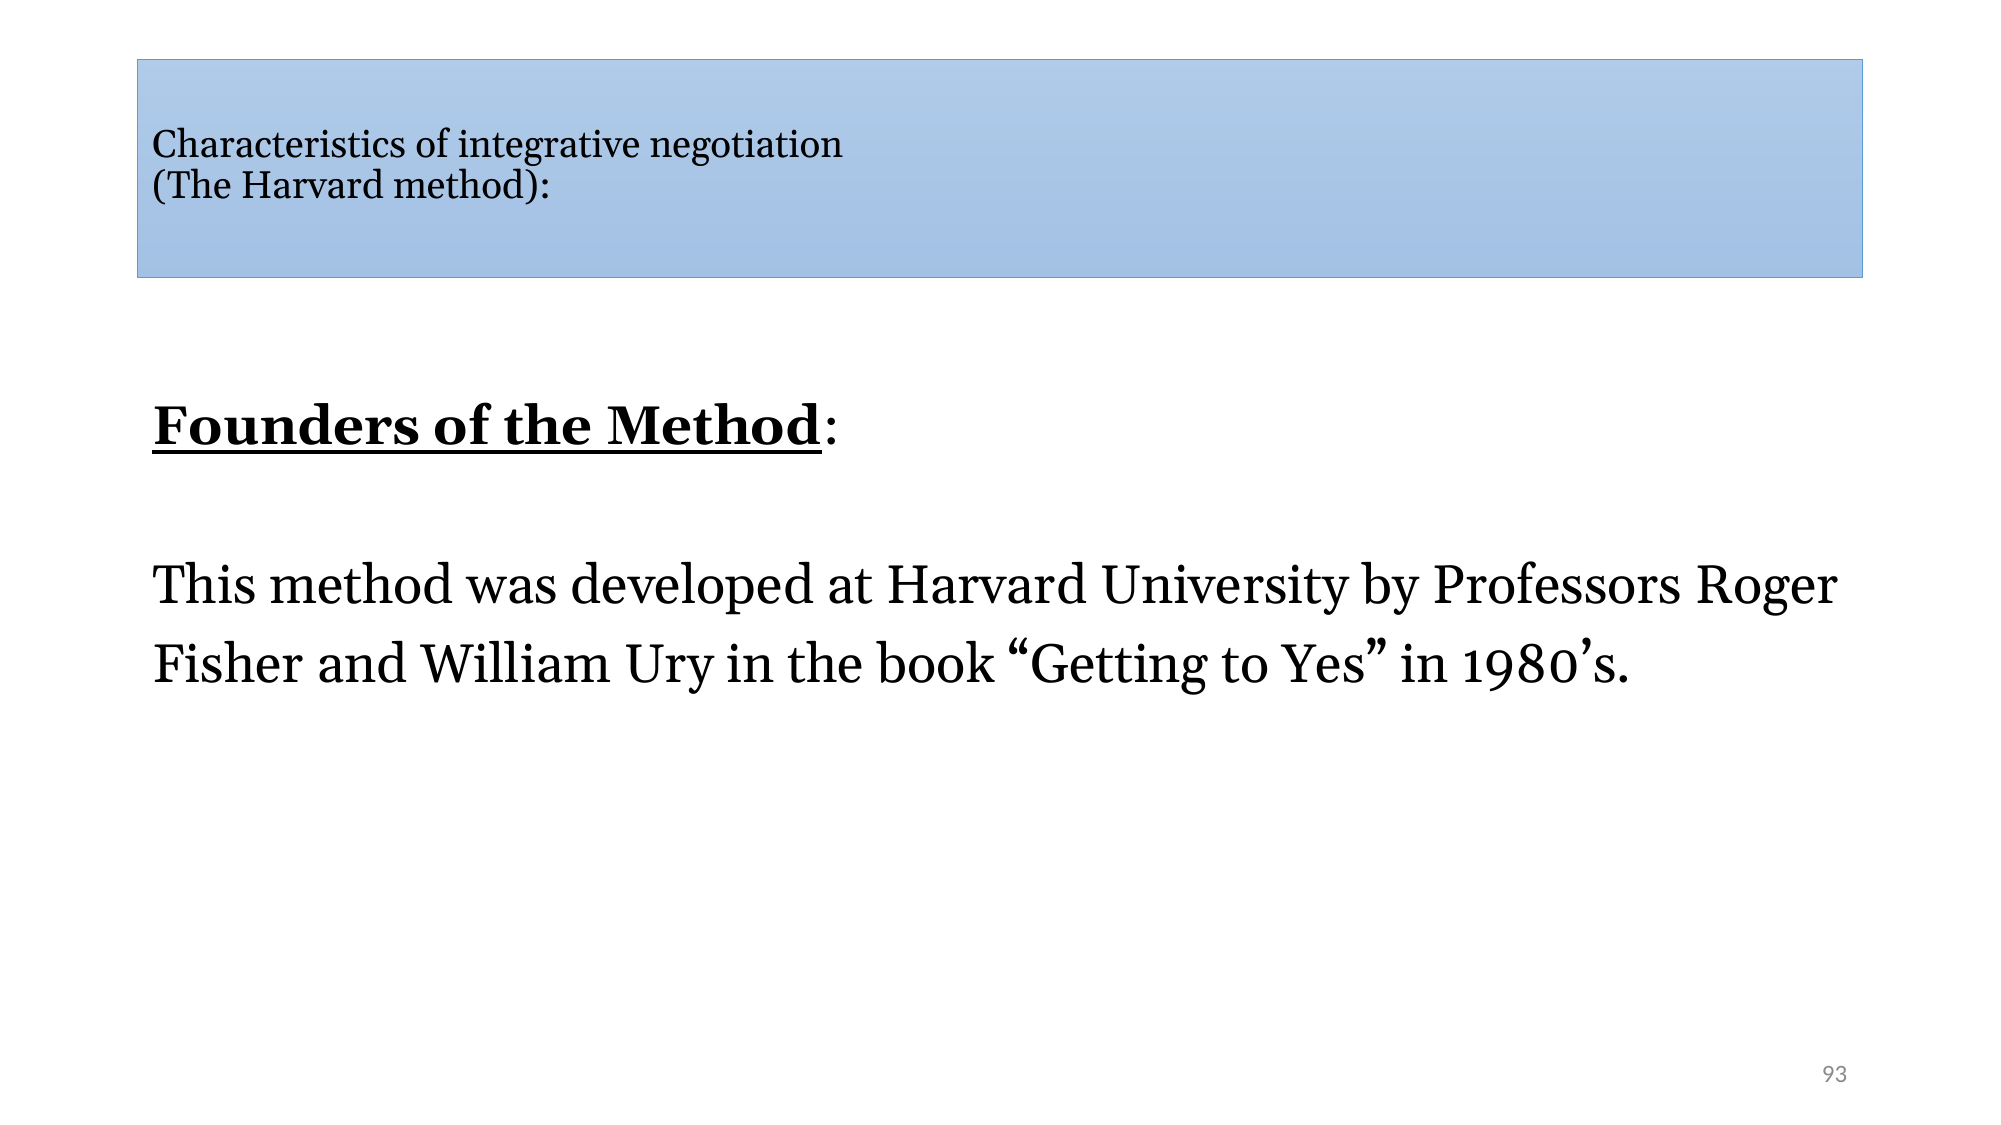

# Characteristics of integrative negotiation (The Harvard method):

Founders of the Method:

This method was developed at Harvard University by Professors Roger
Fisher and William Ury in the book “Getting to Yes” in 1980’s.
93